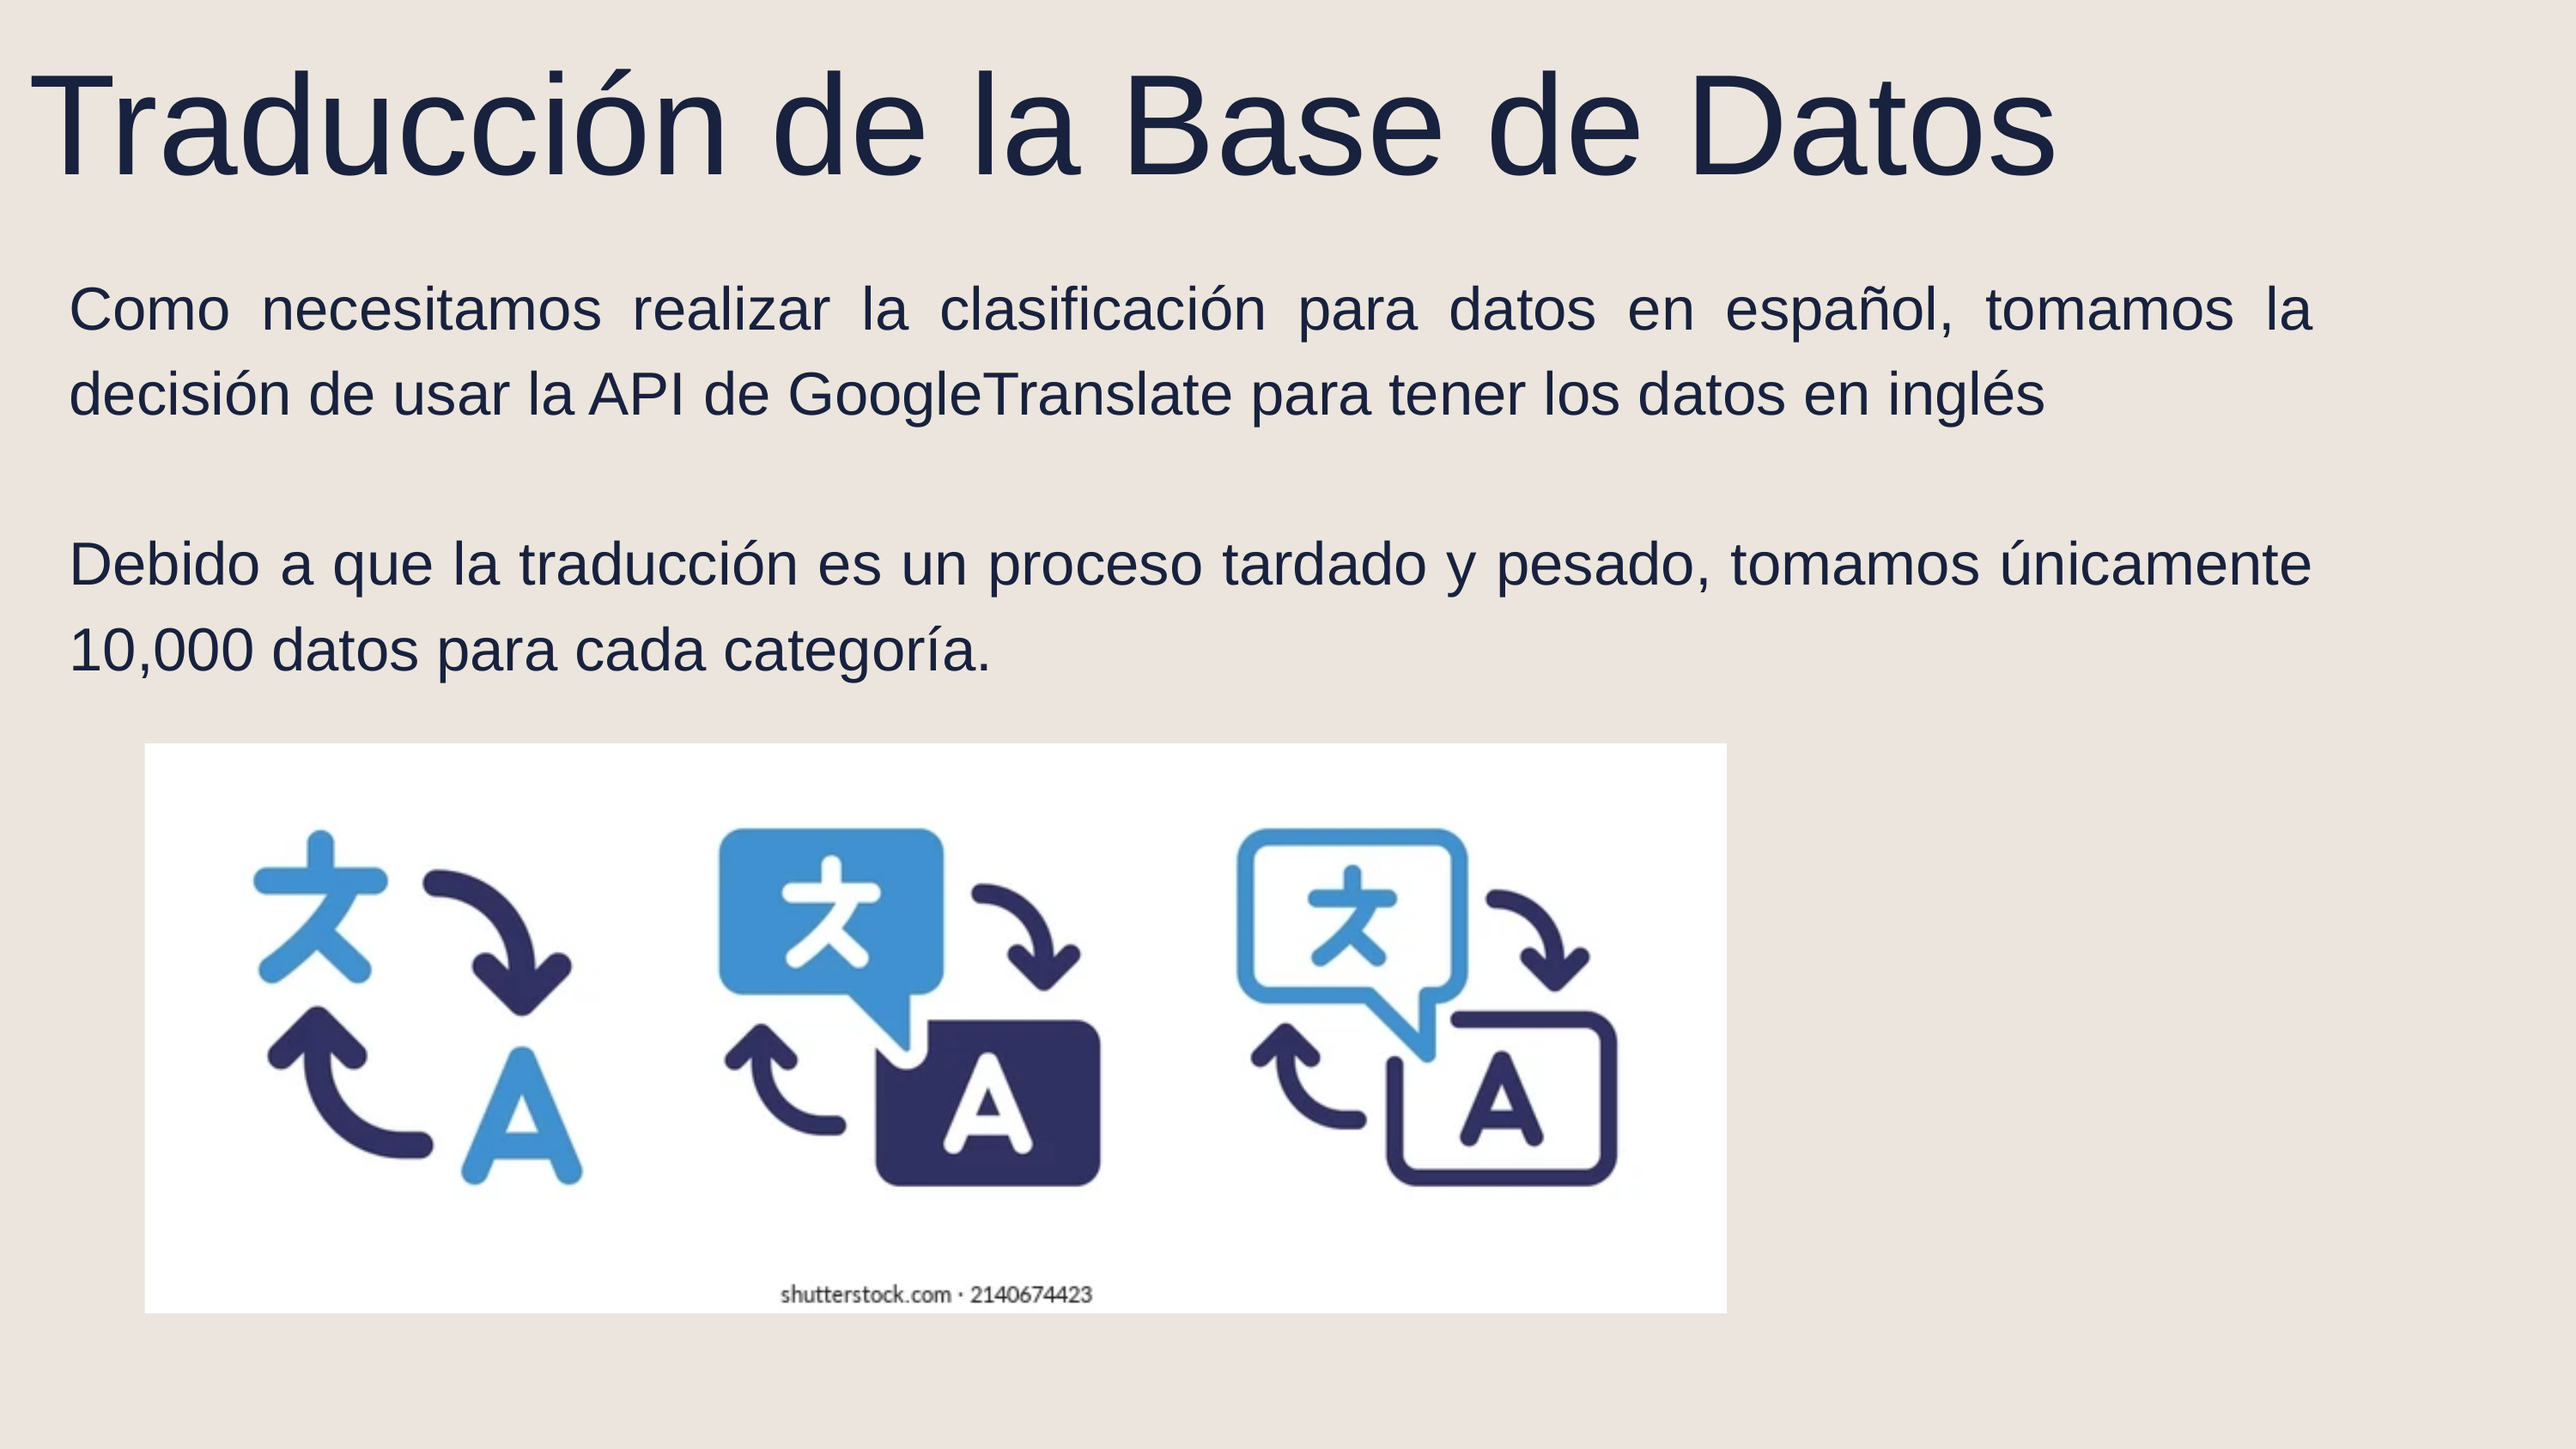

Traducción de la Base de Datos
Como necesitamos realizar la clasificación para datos en español, tomamos la decisión de usar la API de GoogleTranslate para tener los datos en inglés

Debido a que la traducción es un proceso tardado y pesado, tomamos únicamente 10,000 datos para cada categoría.